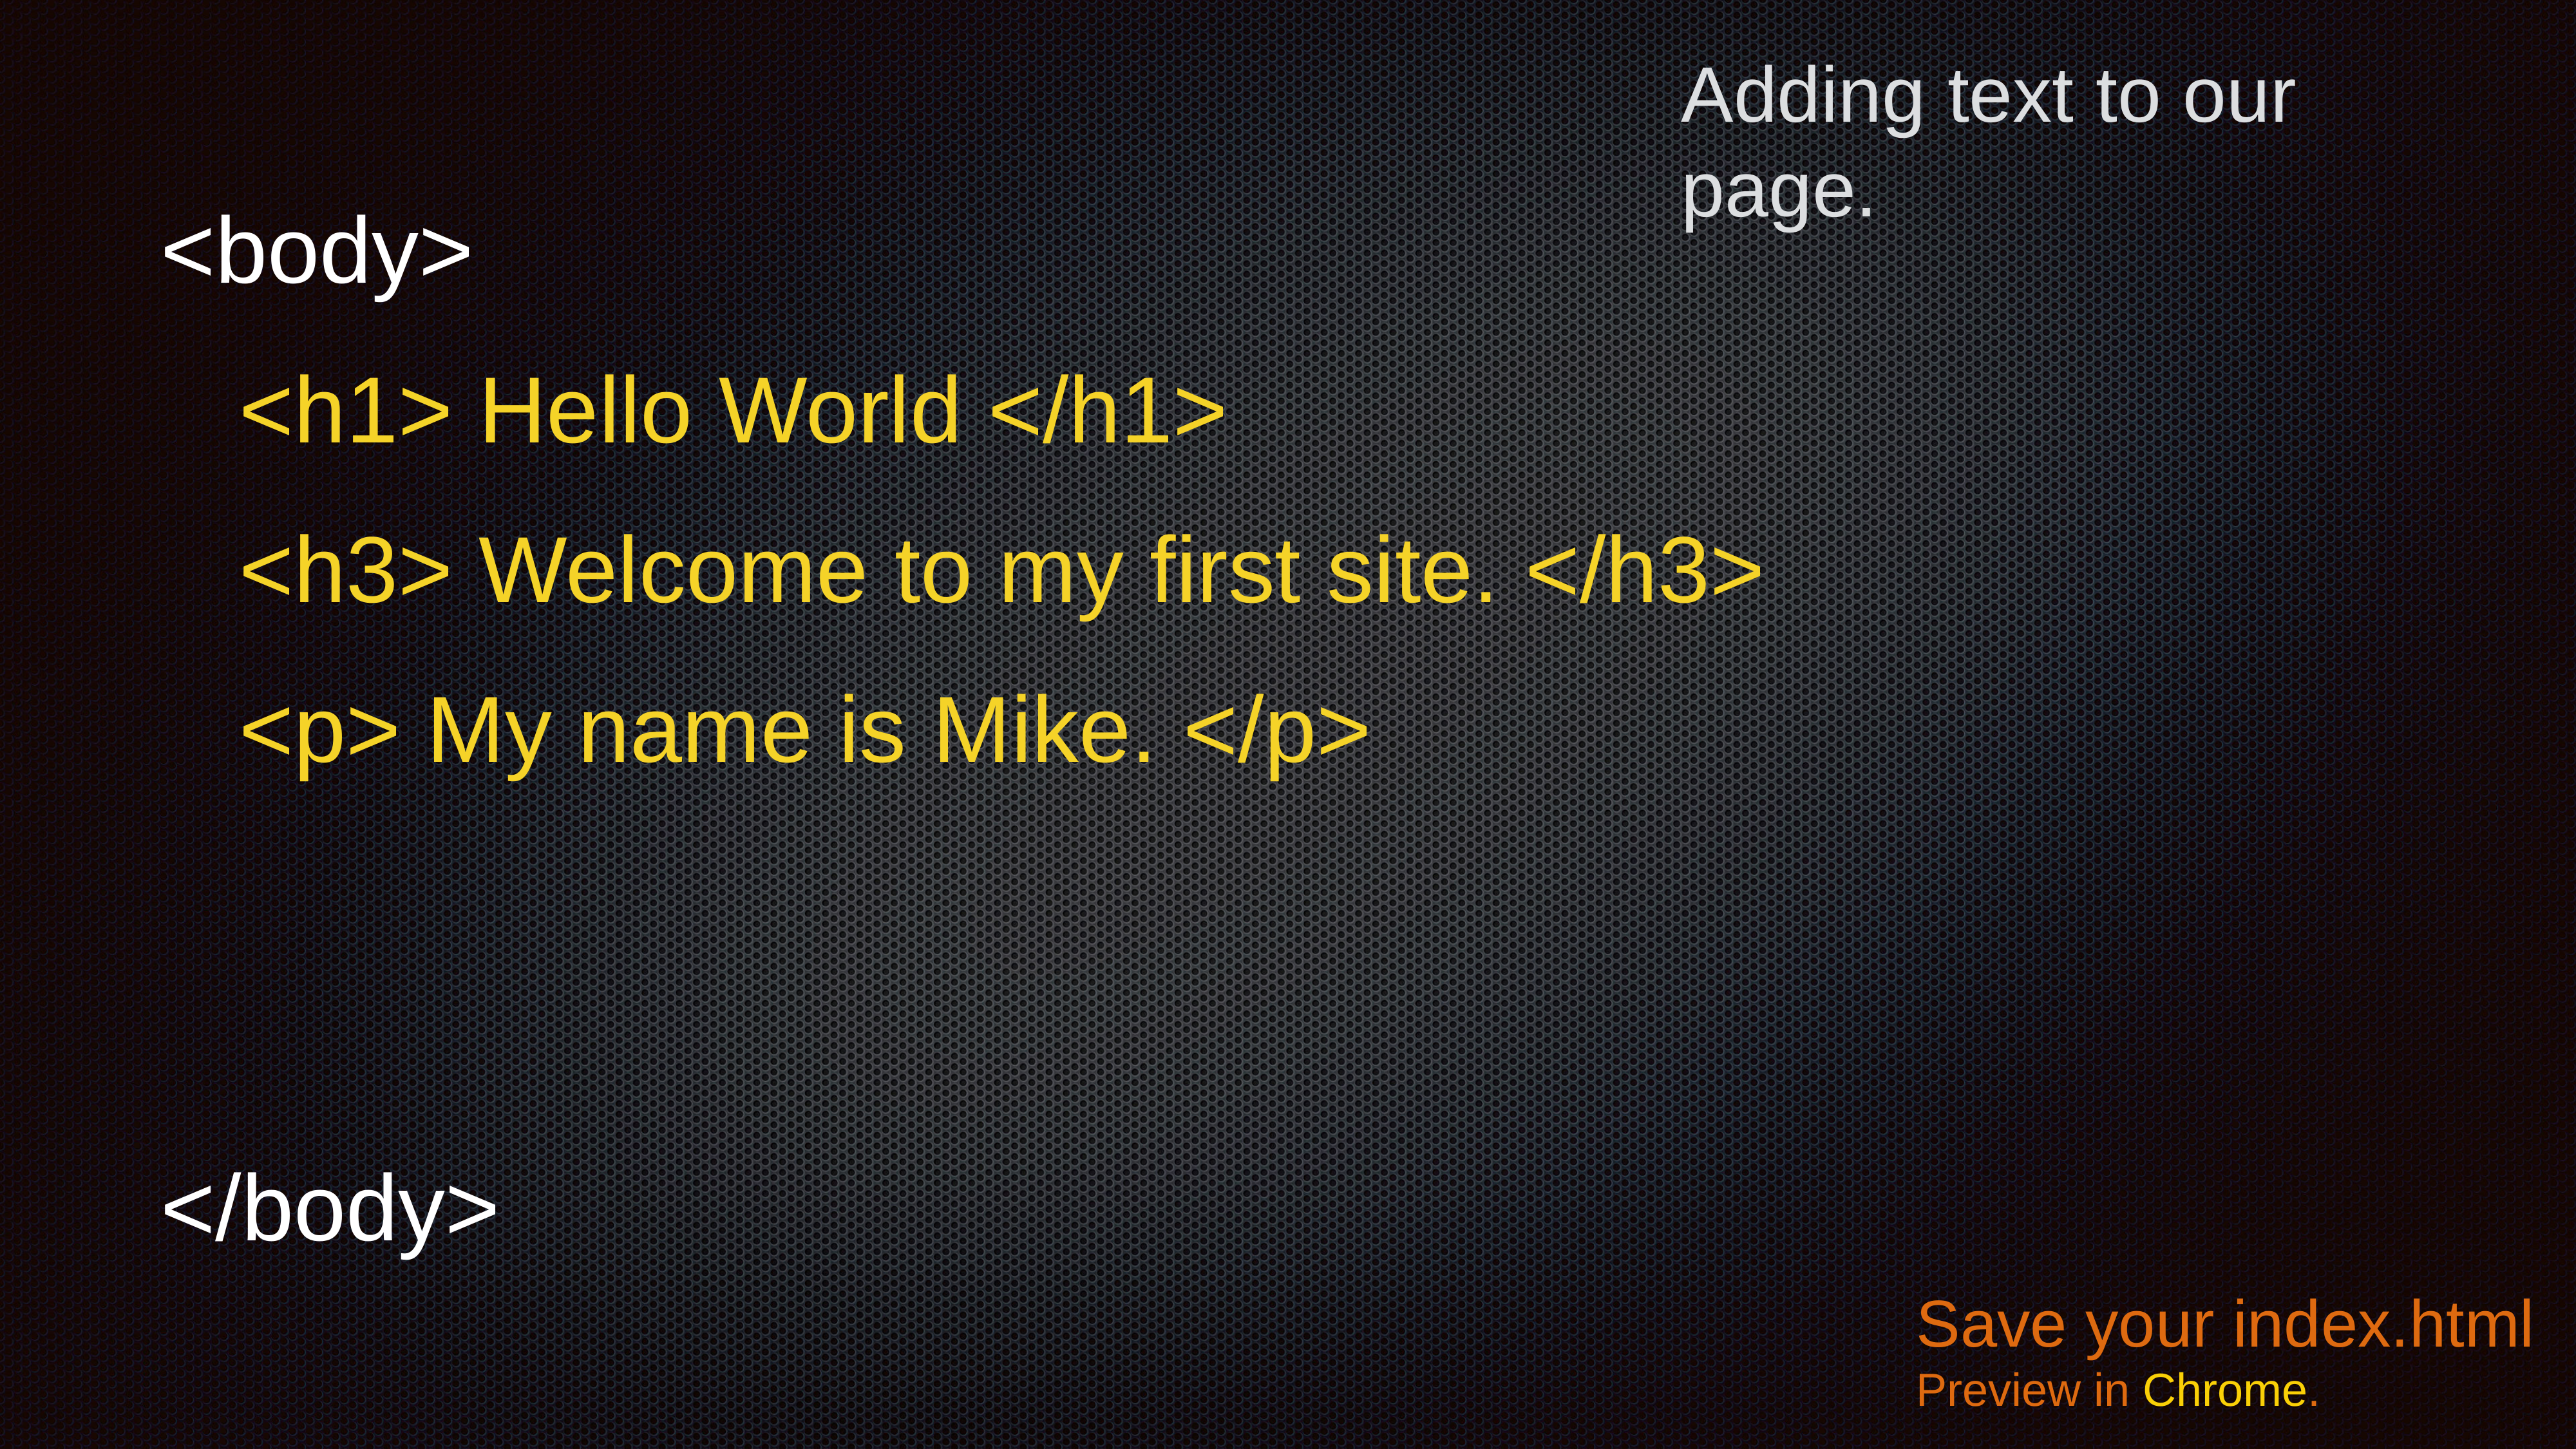

# Adding text to our page.
<body>
   <h1> Hello World </h1>
   <h3> Welcome to my first site. </h3>
   <p> My name is Mike. </p>

</body>
Save your index.html
Preview in Chrome.